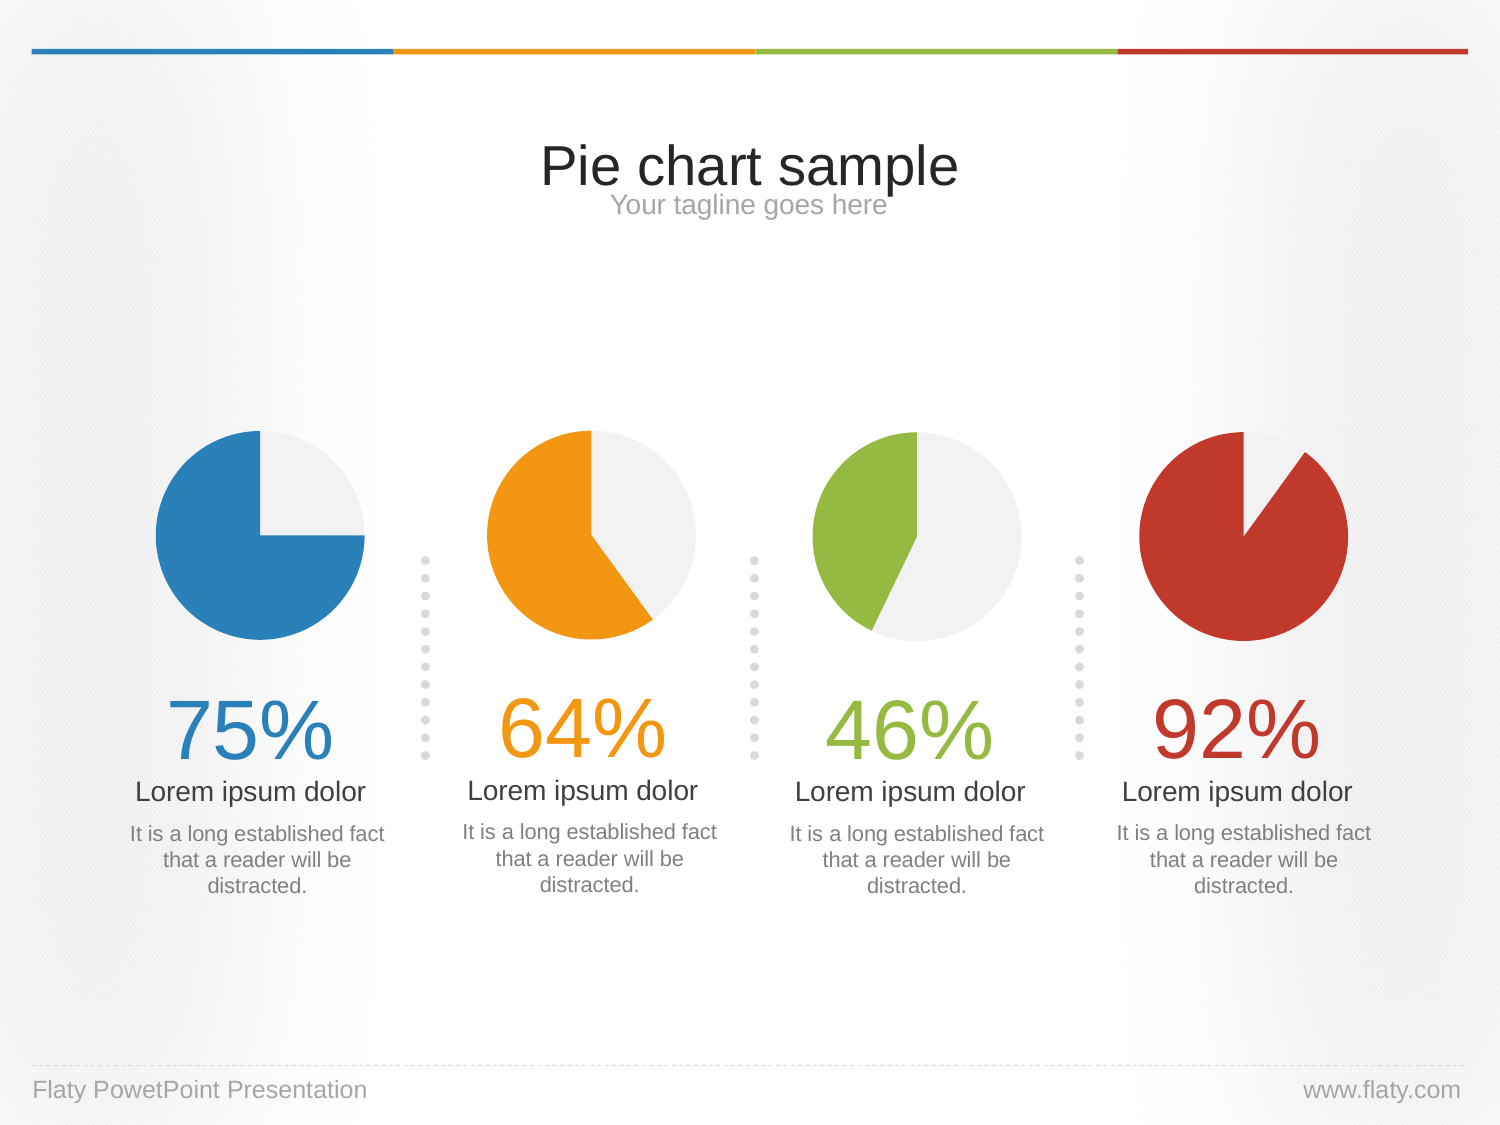

Pie chart sample
Your tagline goes here

### Chart

| Category | Sales |
|---|---|
| 1st Qtr | 2.0 |
| 2nd Qtr | 3.0 |

### Chart

| Category | Sales |
|---|---|
| 1st Qtr | 2.0 |
| 2nd Qtr | 6.0 |

### Chart

| Category | Sales |
|---|---|
| 1st Qtr | 1.0 |
| 2nd Qtr | 9.0 |

### Chart

| Category | Sales |
|---|---|
| 1st Qtr | 8.0 |
| 2nd Qtr | 6.0 |
64%
Lorem ipsum dolor
It is a long established fact that a reader will be distracted.
92%
Lorem ipsum dolor
It is a long established fact that a reader will be distracted.
75%
Lorem ipsum dolor
It is a long established fact that a reader will be distracted.
46%
Lorem ipsum dolor
It is a long established fact that a reader will be distracted.
Flaty PowetPoint Presentation
www.flaty.com